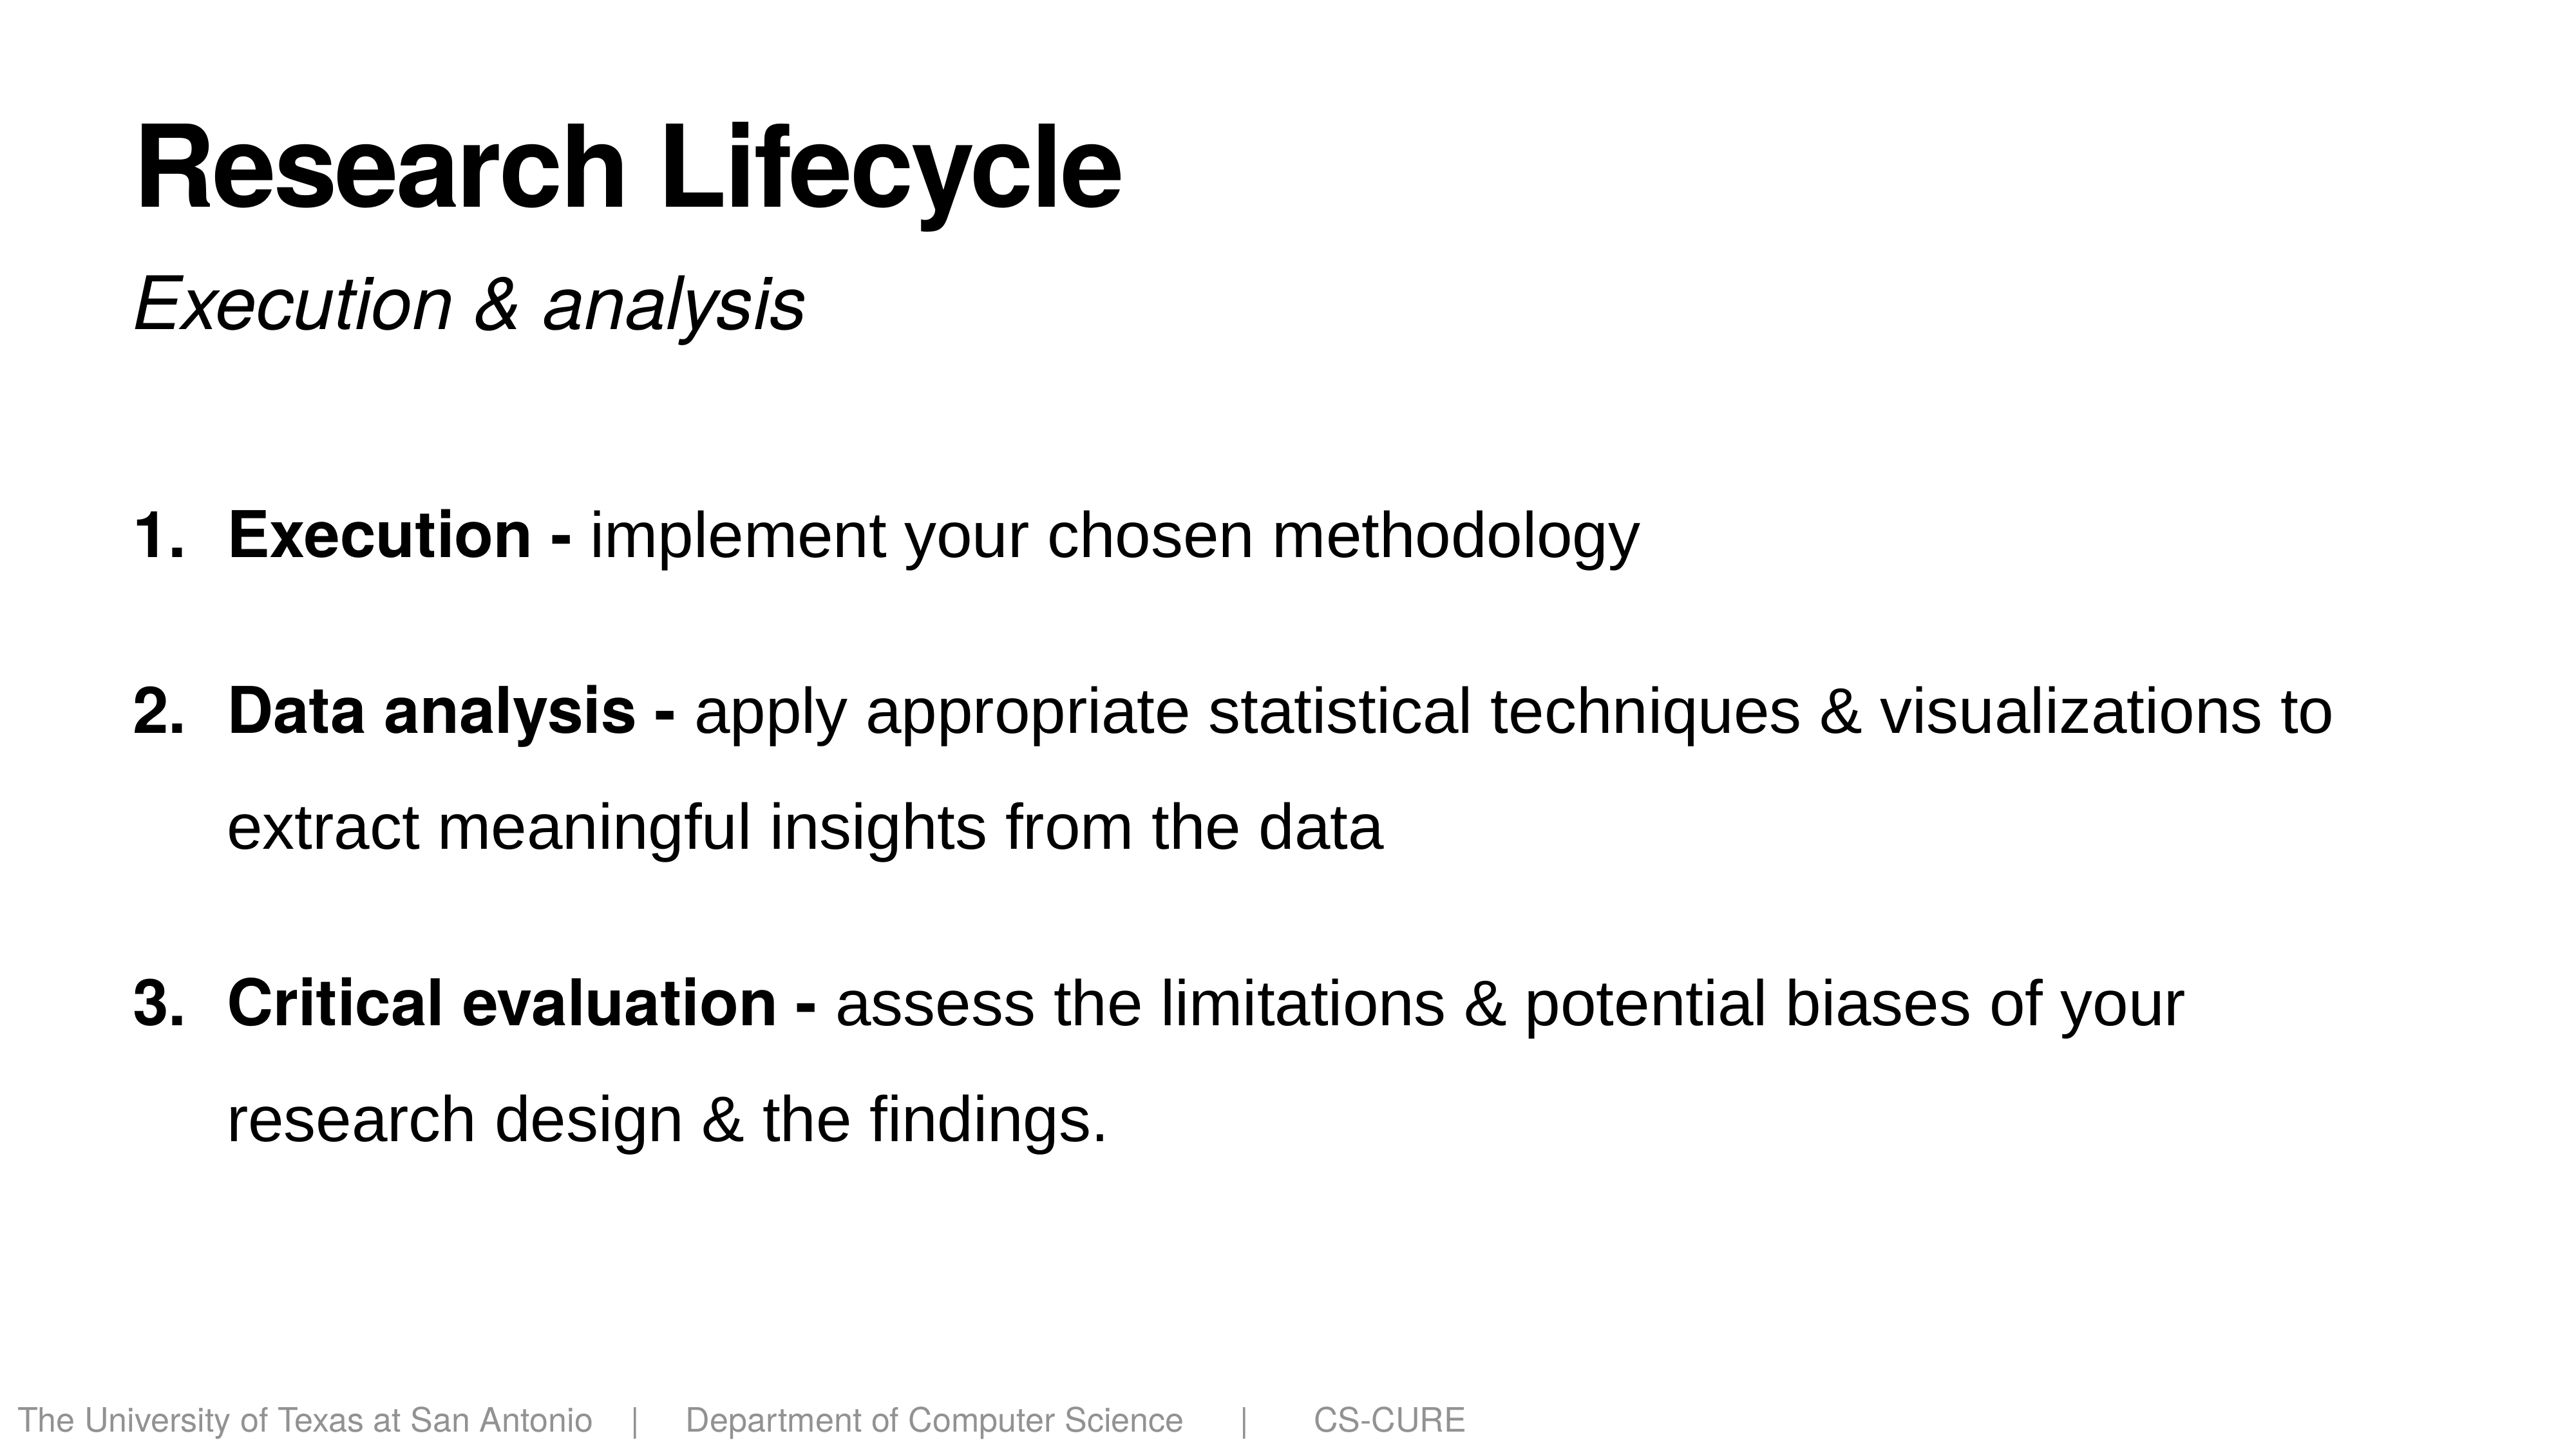

# Research Lifecycle
Execution & analysis
Execution - implement your chosen methodology
Data analysis - apply appropriate statistical techniques & visualizations to extract meaningful insights from the data
Critical evaluation - assess the limitations & potential biases of your research design & the findings.
21